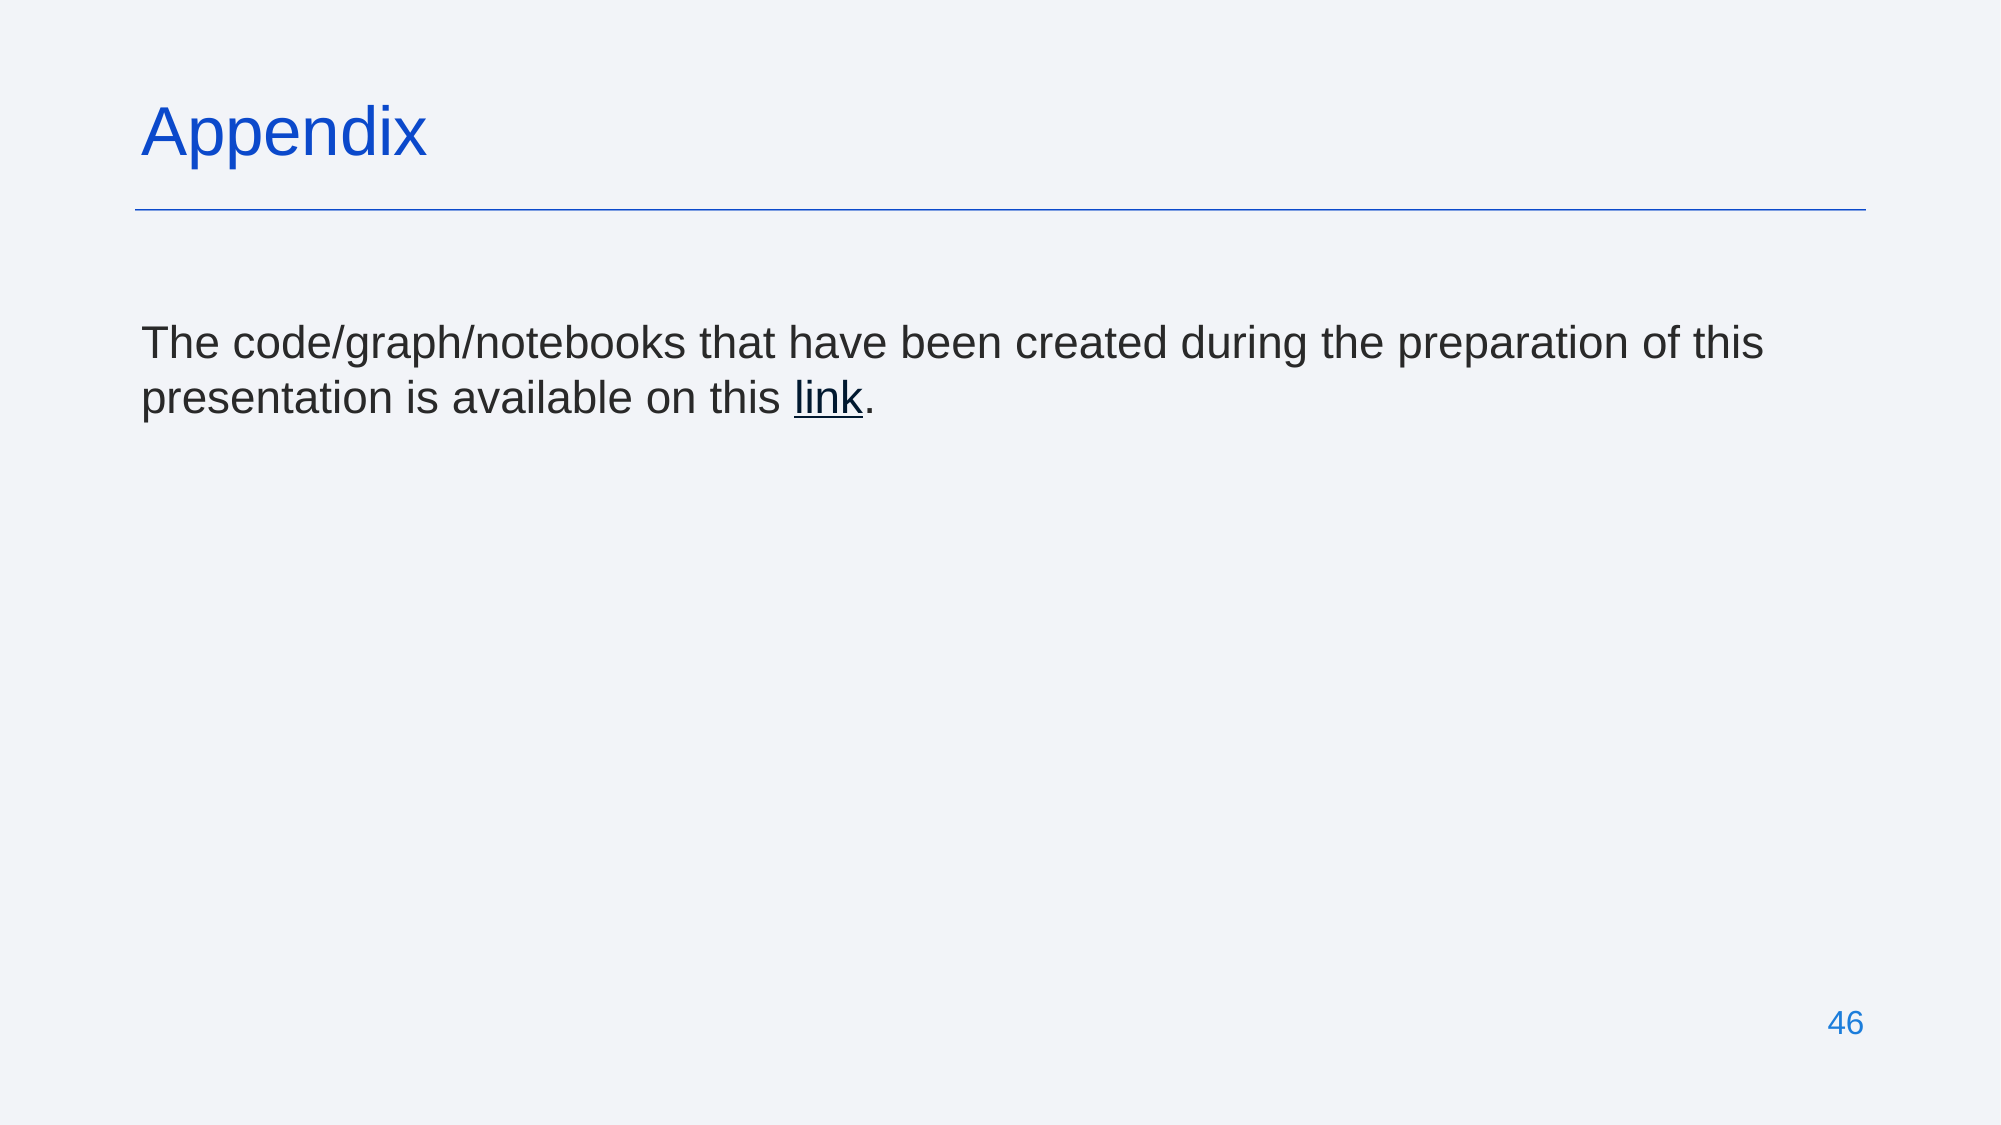

Appendix
The code/graph/notebooks that have been created during the preparation of this presentation is available on this link.
46